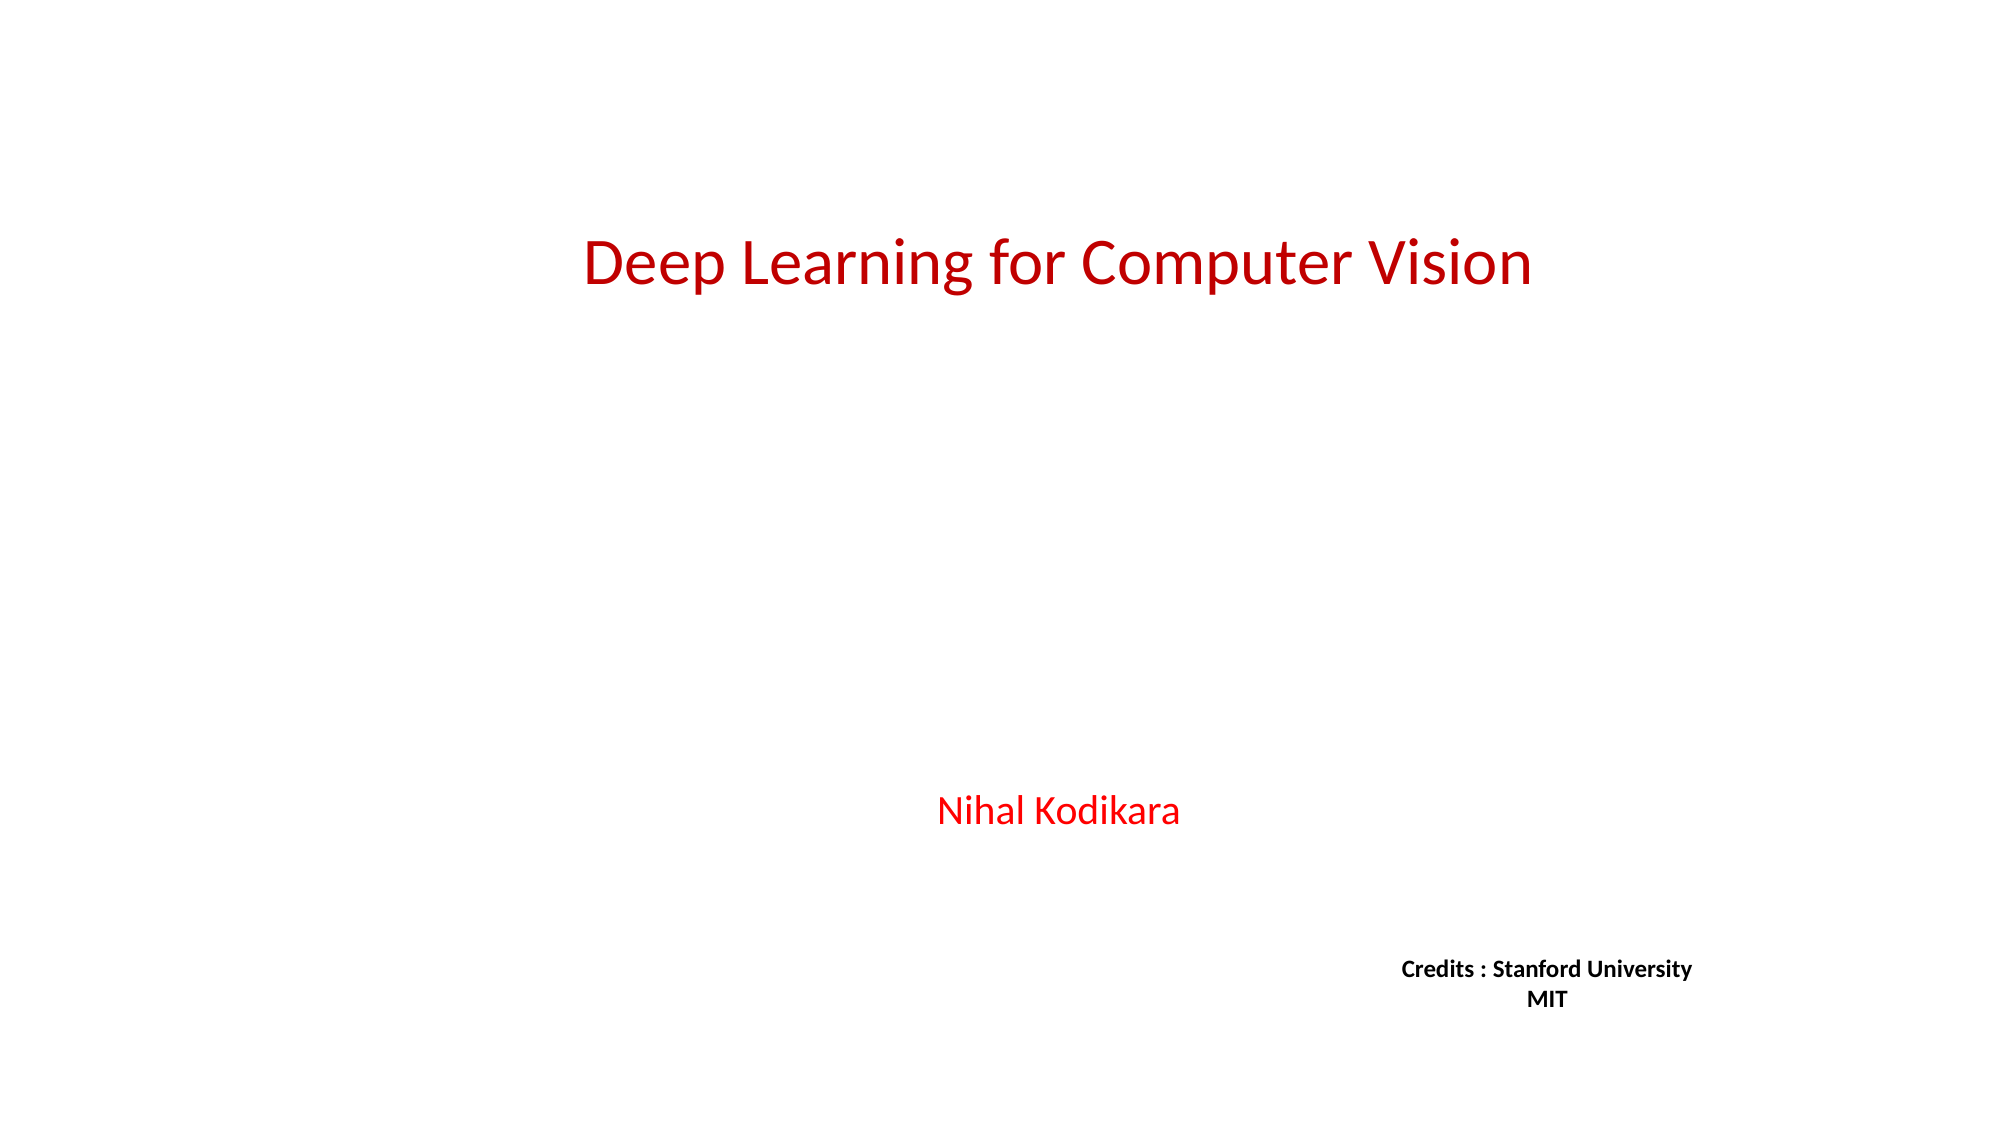

Deep Learning for Computer Vision

Nihal Kodikara

Credits : Stanford University
MIT